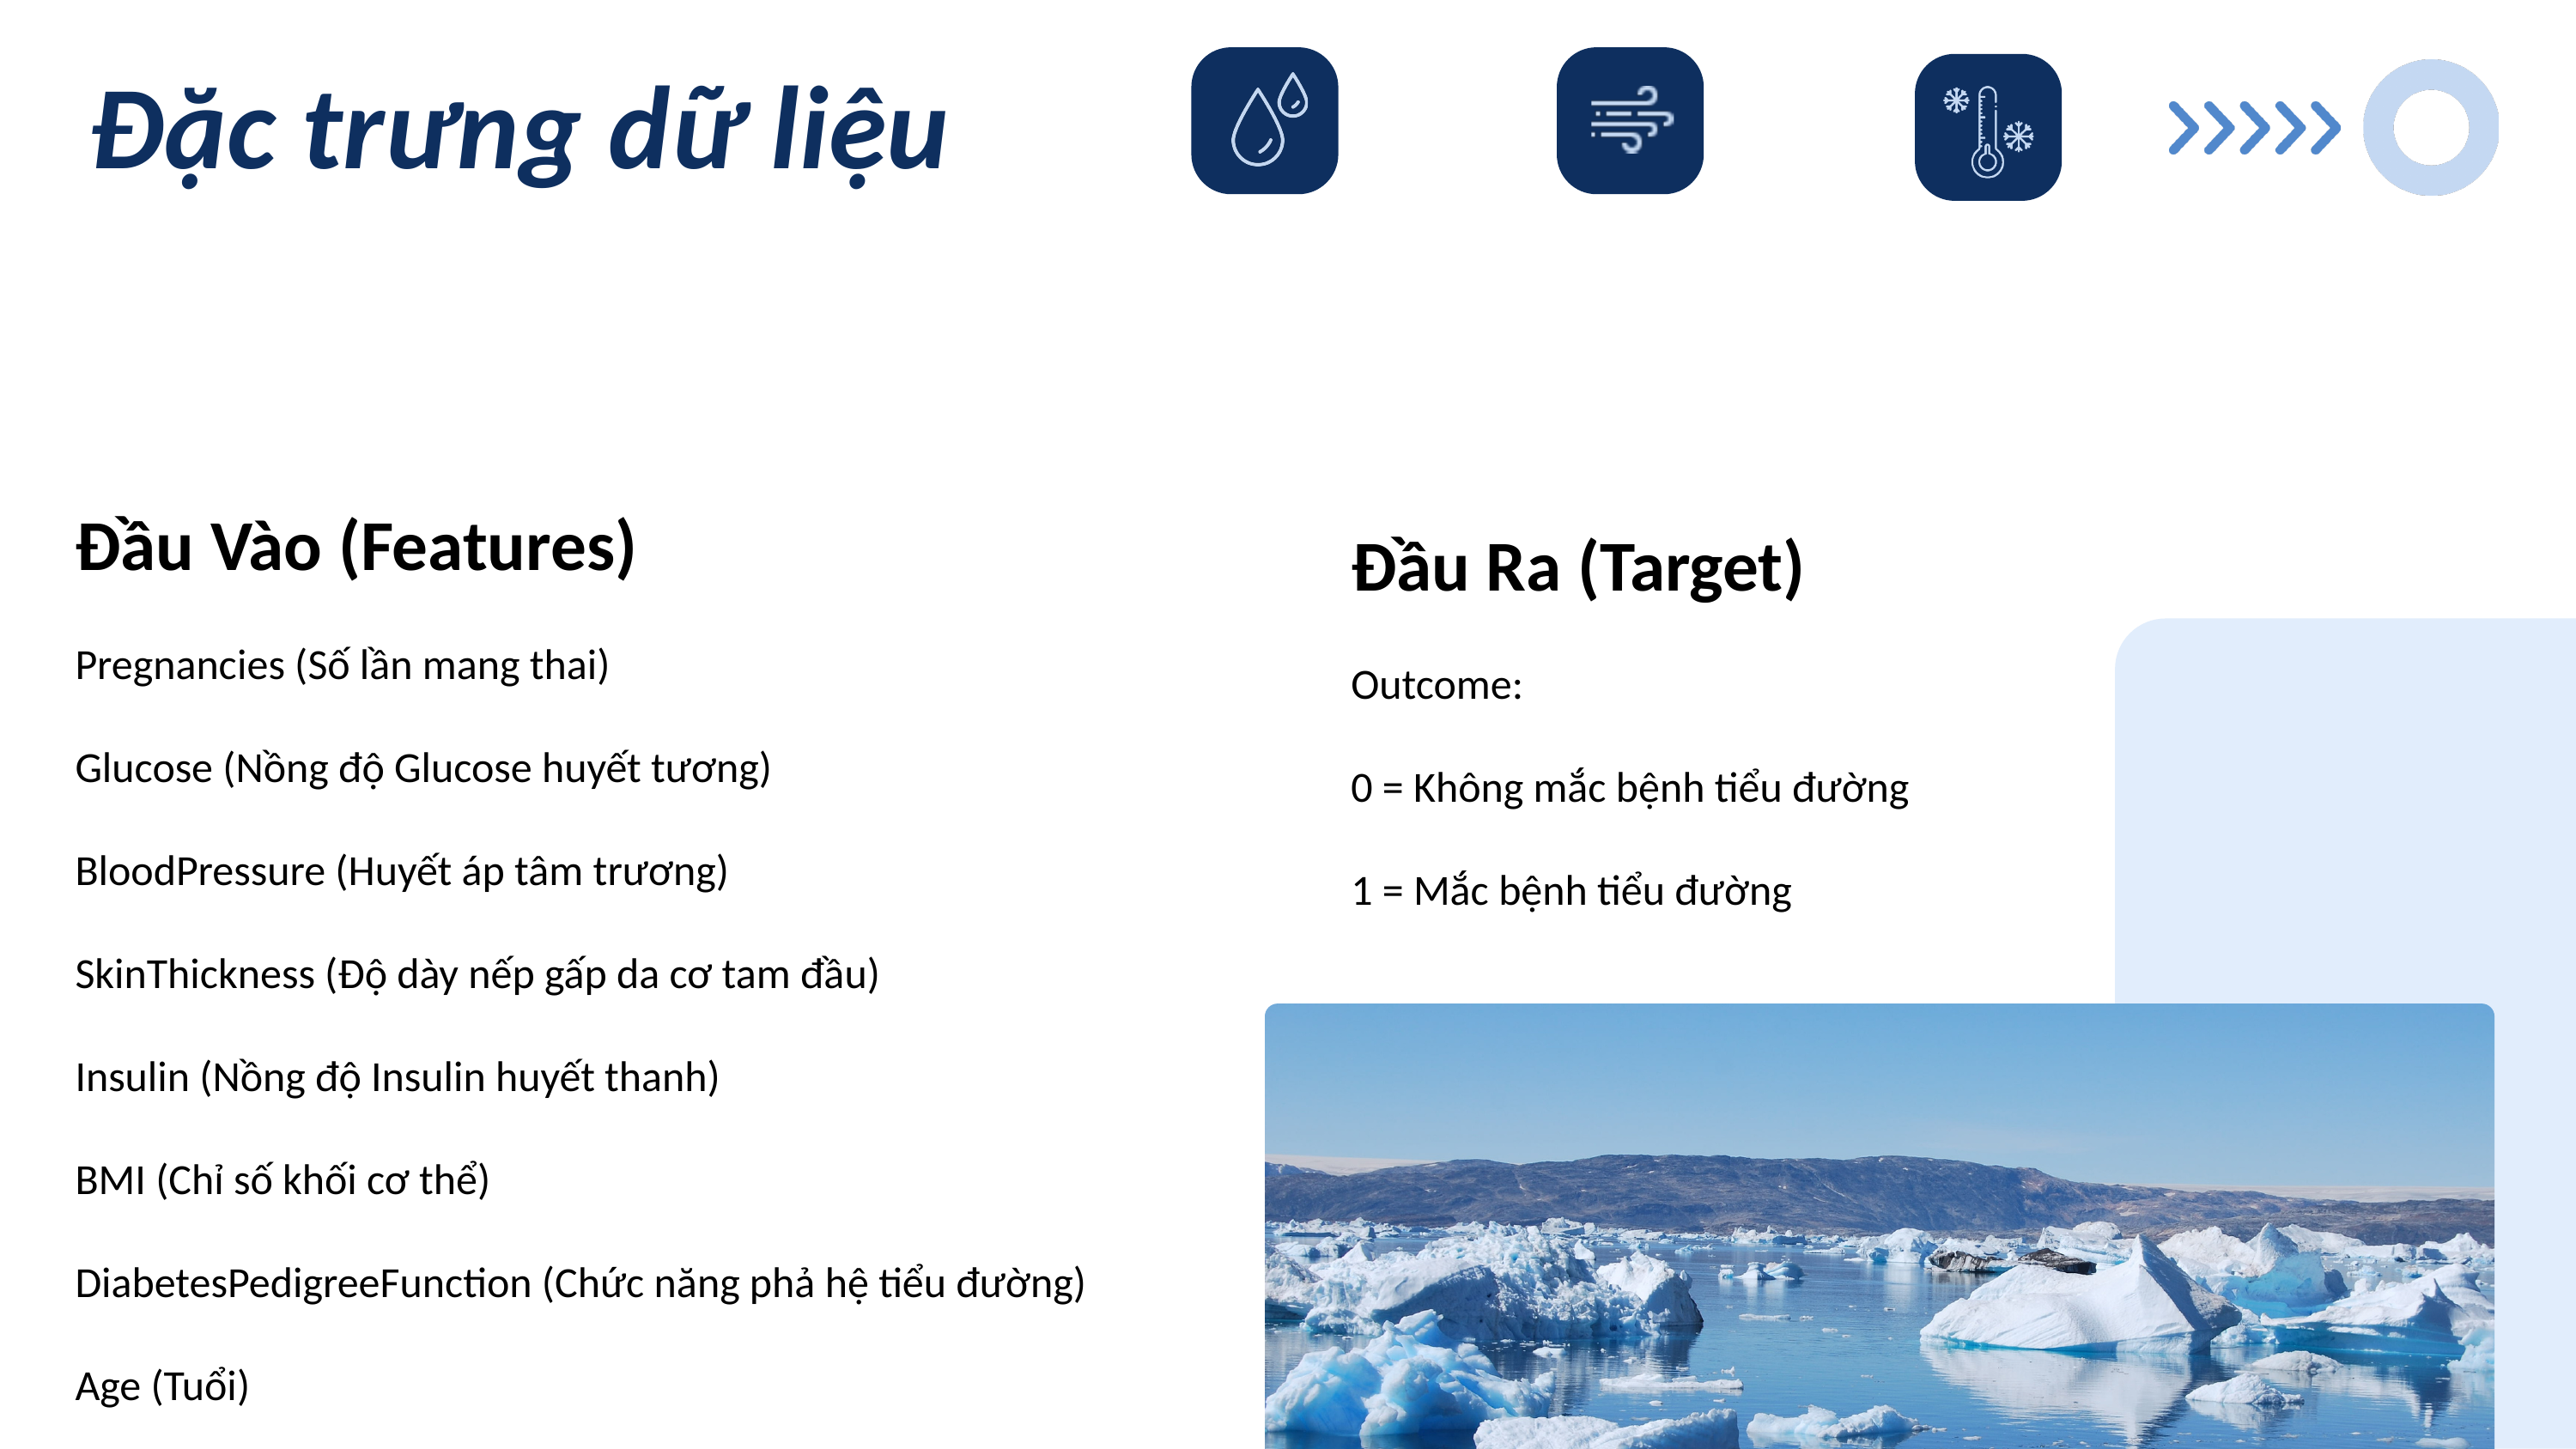

Đặc trưng dữ liệu

Đầu Ra (Target)
Outcome:
0 = Không mắc bệnh tiểu đường
1 = Mắc bệnh tiểu đường
Đầu Vào (Features)
Pregnancies (Số lần mang thai)
Glucose (Nồng độ Glucose huyết tương)
BloodPressure (Huyết áp tâm trương)
SkinThickness (Độ dày nếp gấp da cơ tam đầu)
Insulin (Nồng độ Insulin huyết thanh)
BMI (Chỉ số khối cơ thể)
DiabetesPedigreeFunction (Chức năng phả hệ tiểu đường)
Age (Tuổi)